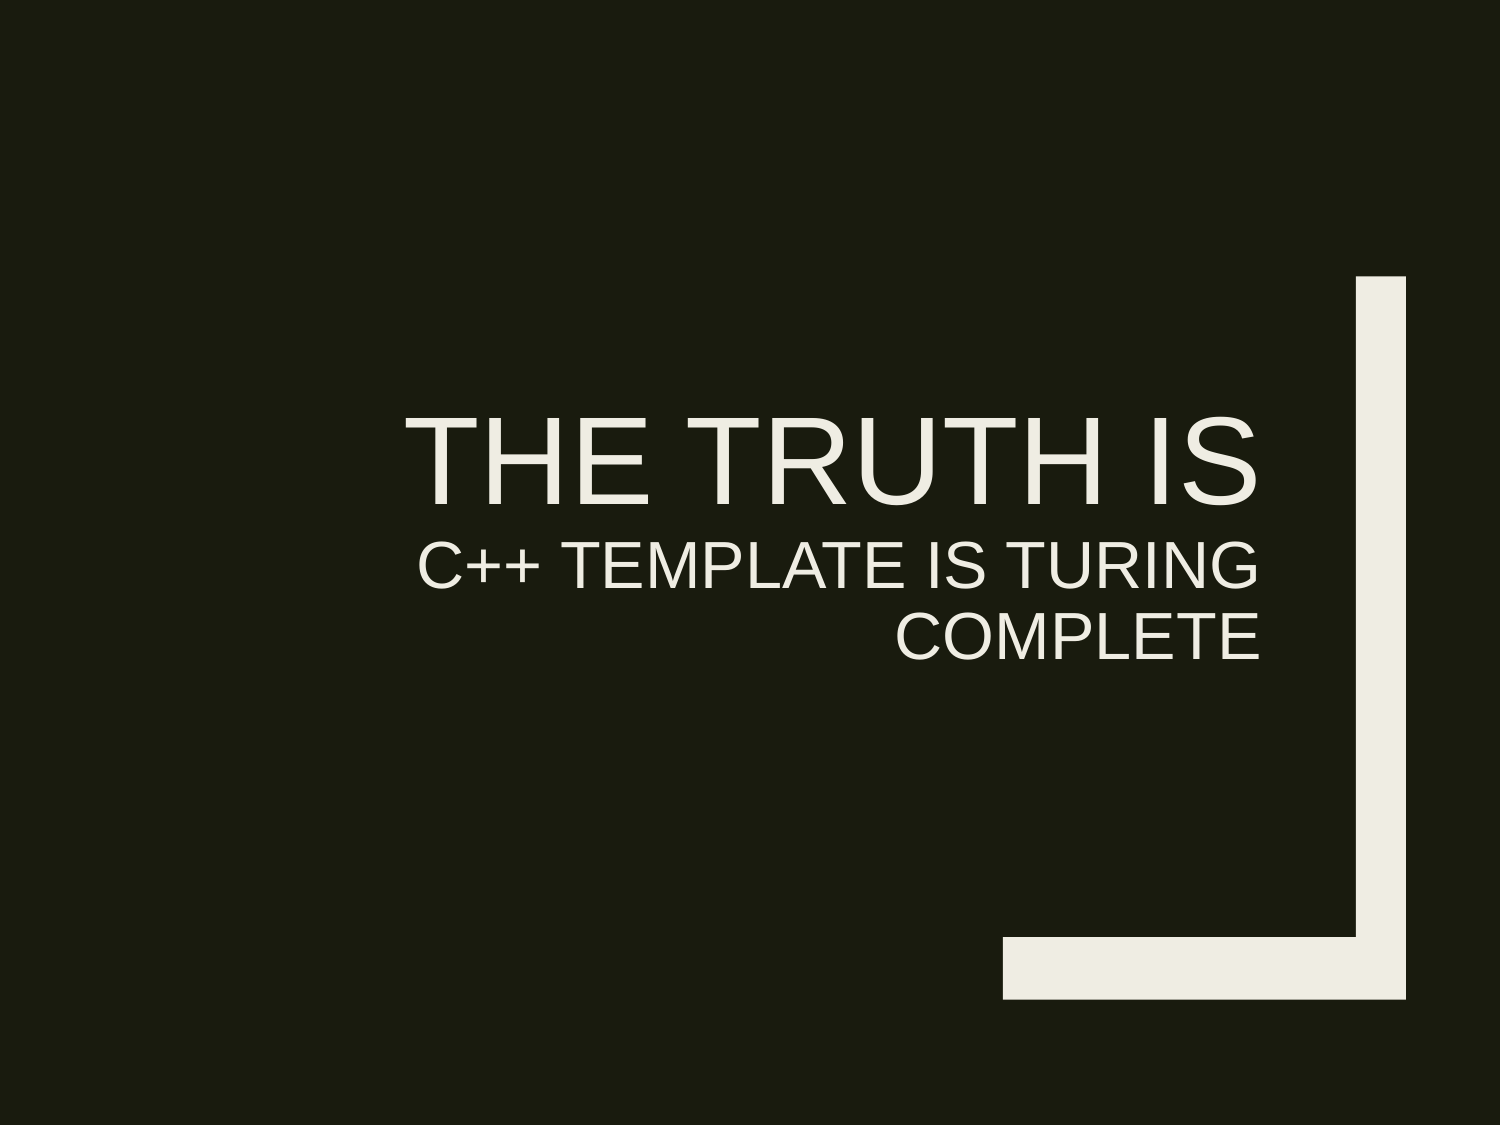

# The truth is c++ template is Turing complete